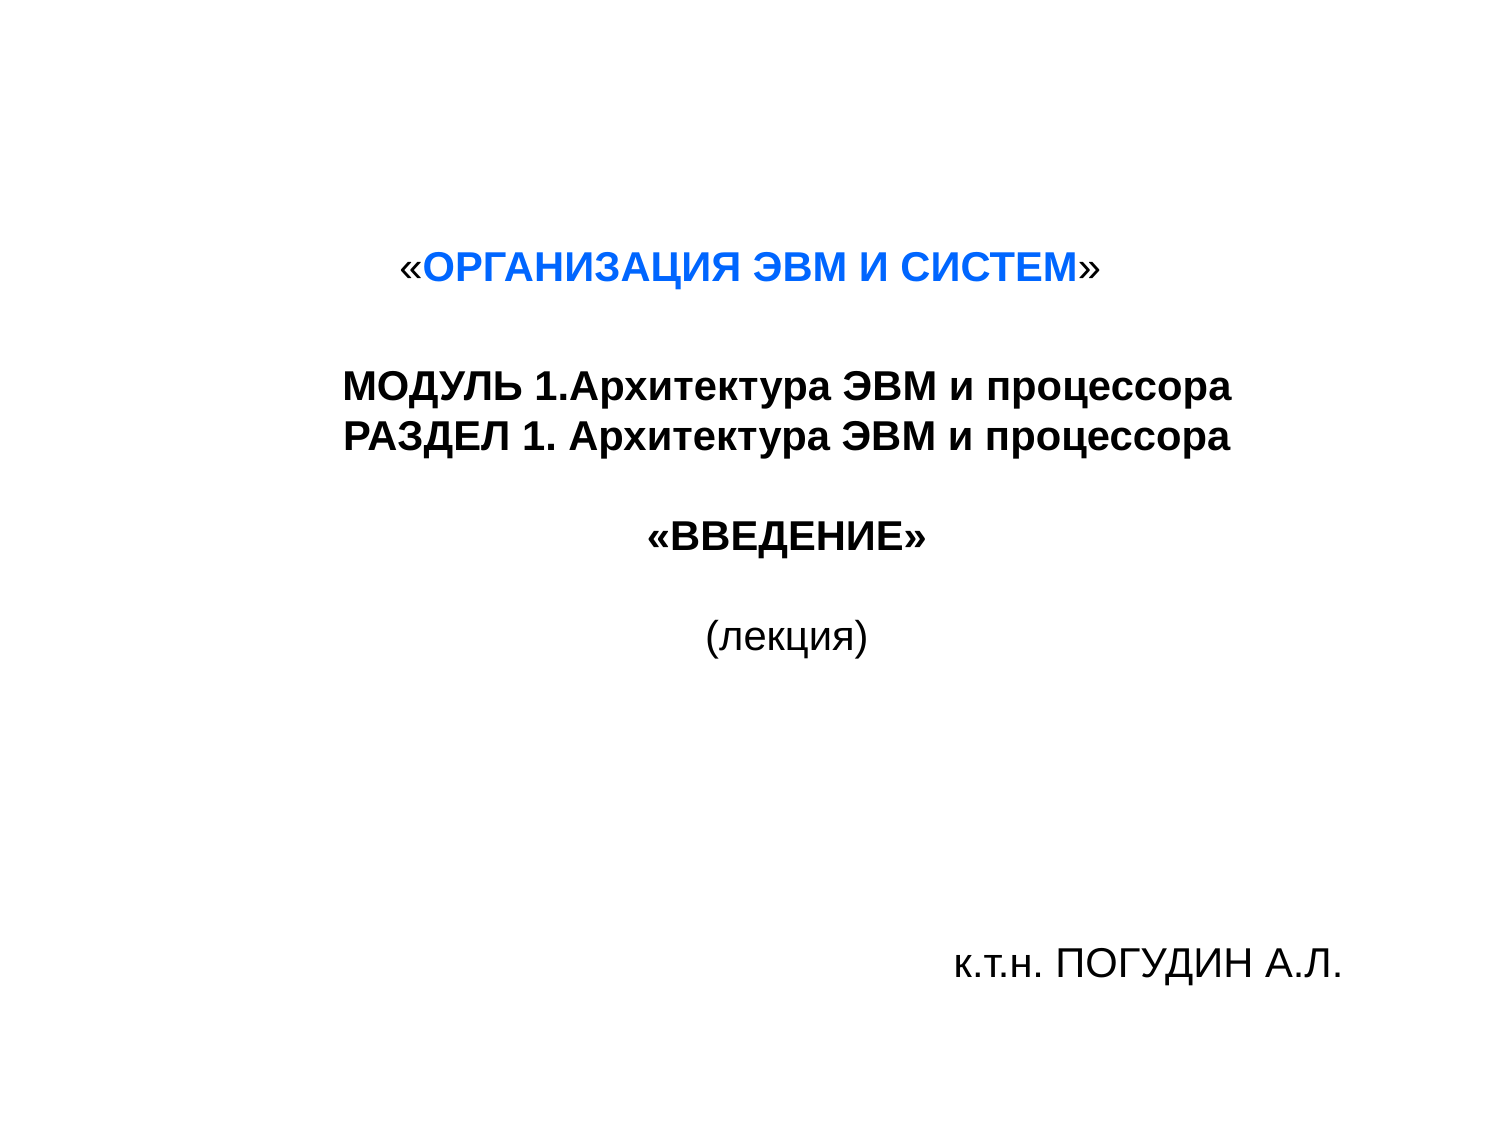

«ОРГАНИЗАЦИЯ ЭВМ И СИСТЕМ»
МОДУЛЬ 1.Архитектура ЭВМ и процессора
РАЗДЕЛ 1. Архитектура ЭВМ и процессора

«ВВЕДЕНИЕ»

(лекция)
к.т.н. ПОГУДИН А.Л.